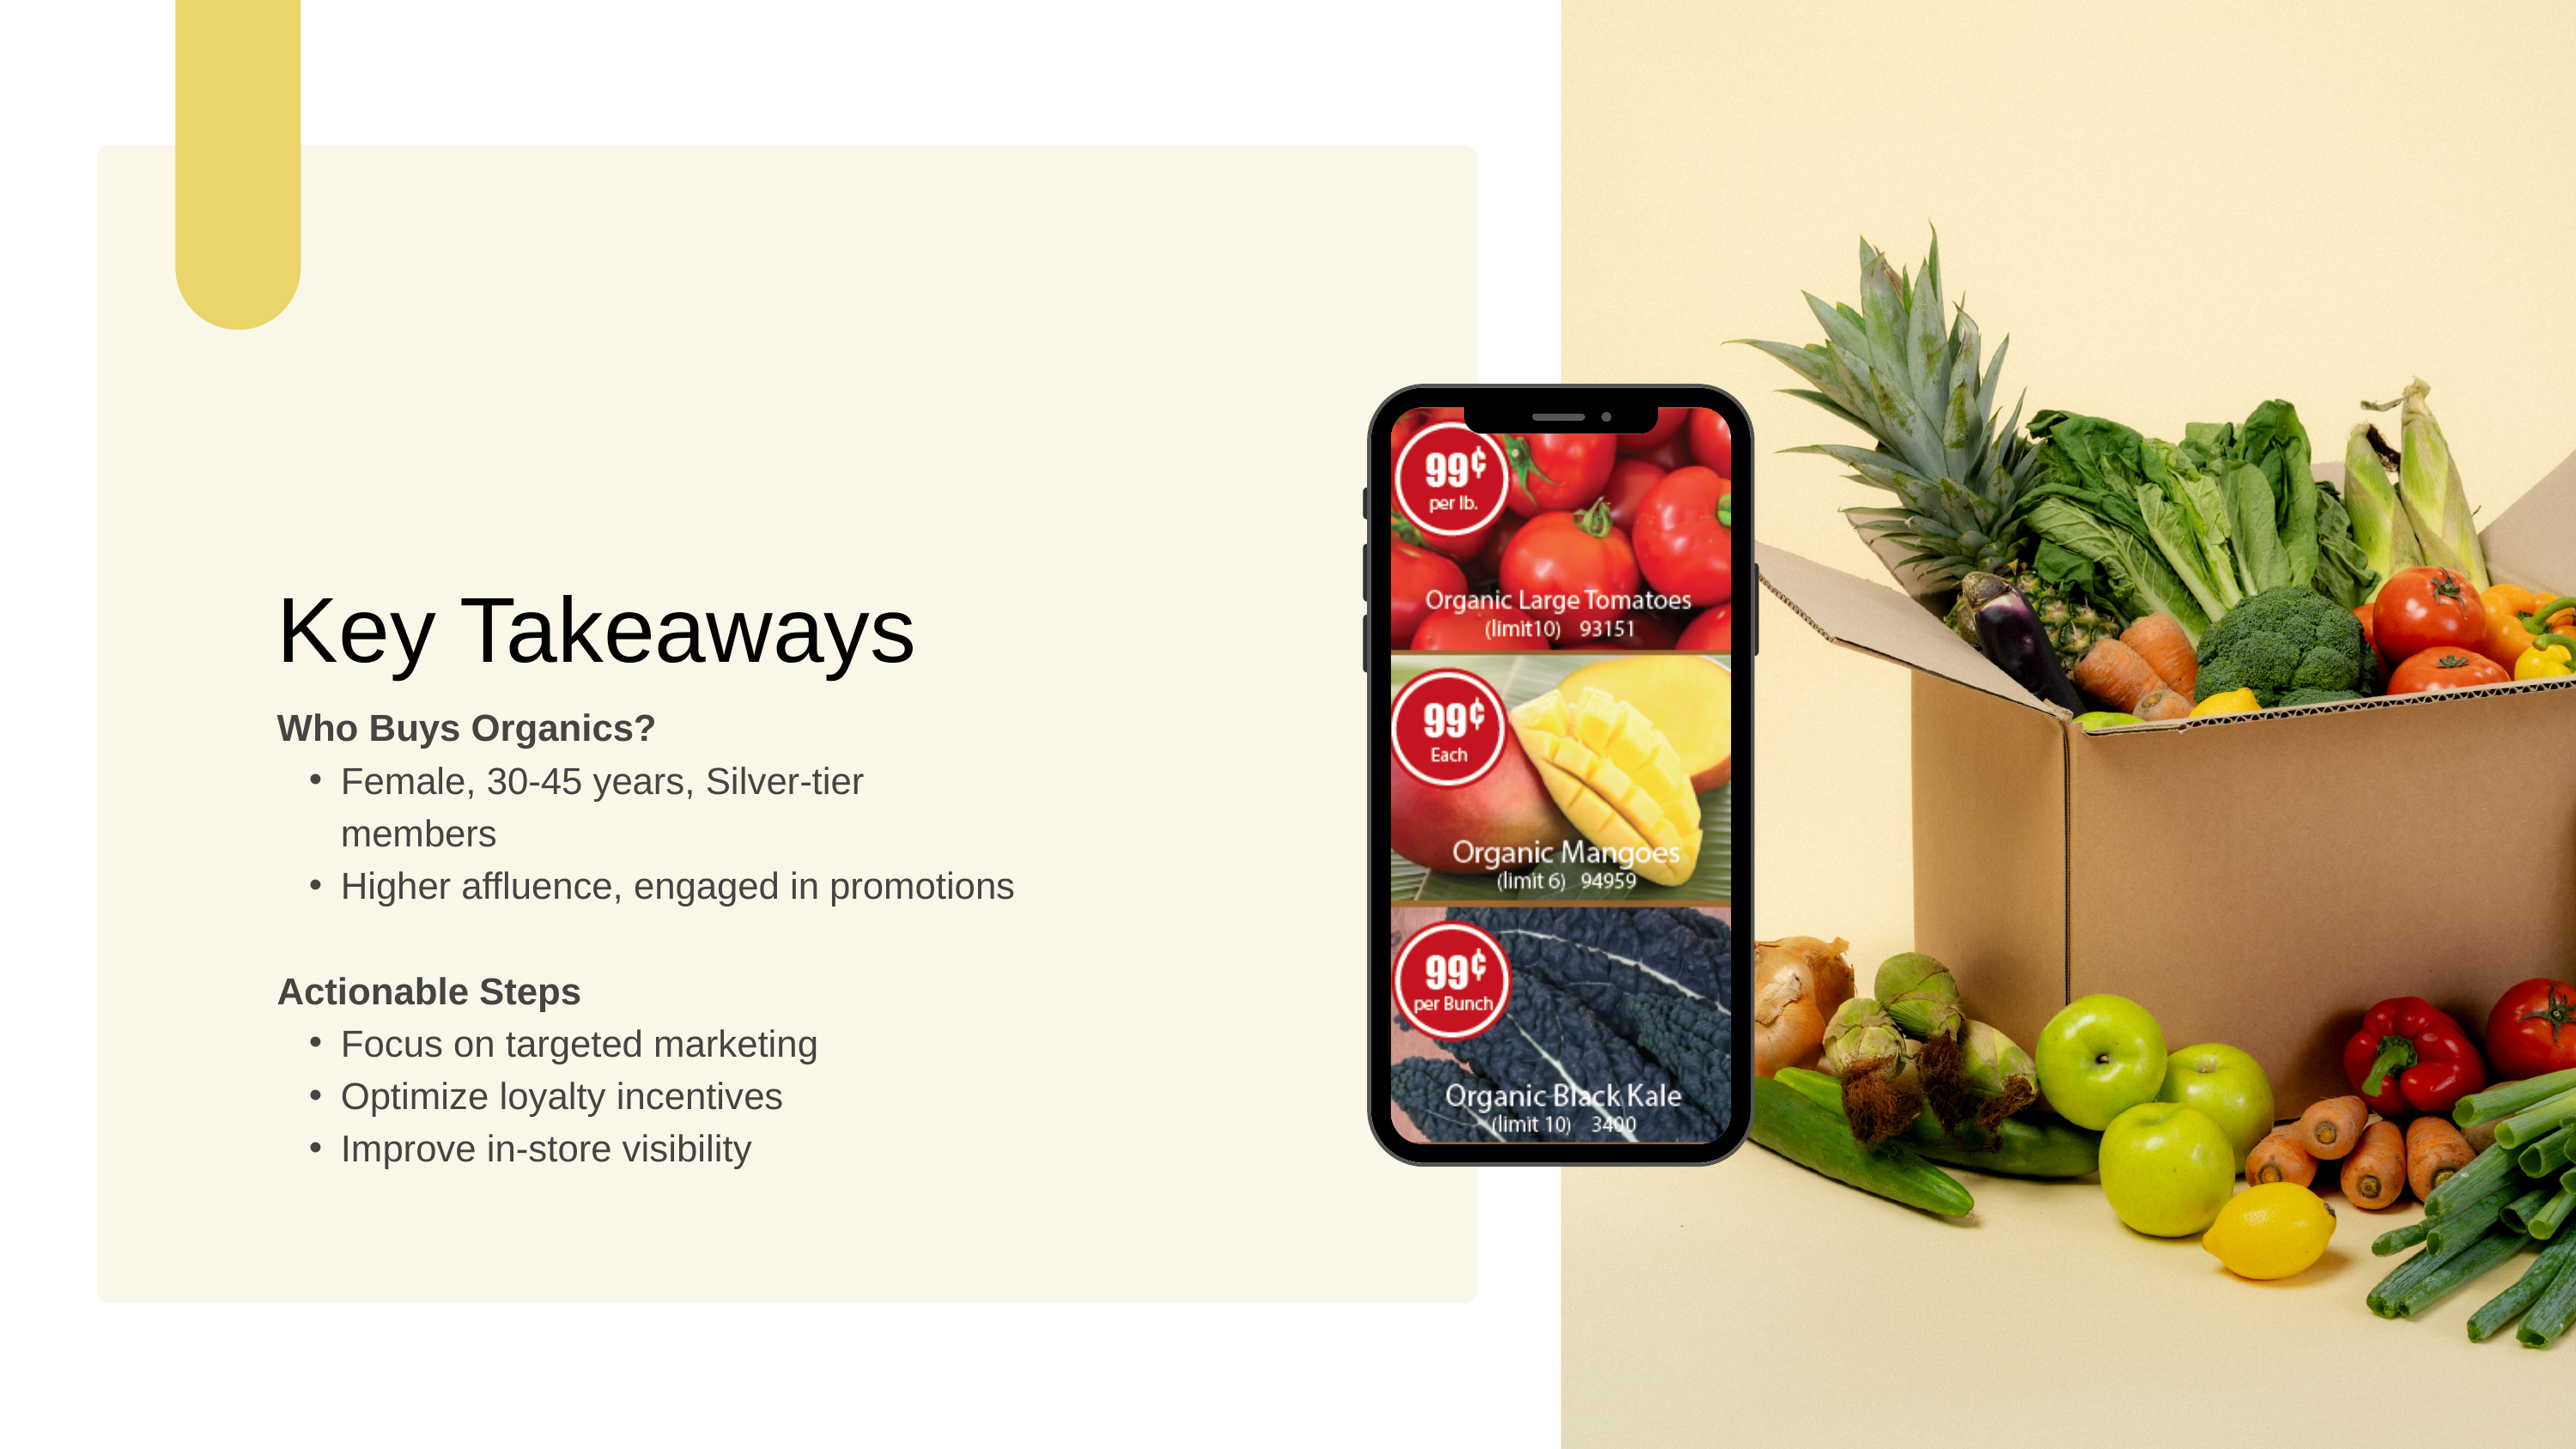

Key Takeaways
Who Buys Organics?
Female, 30-45 years, Silver-tier members
Higher affluence, engaged in promotions

Actionable Steps
Focus on targeted marketing
Optimize loyalty incentives
Improve in-store visibility